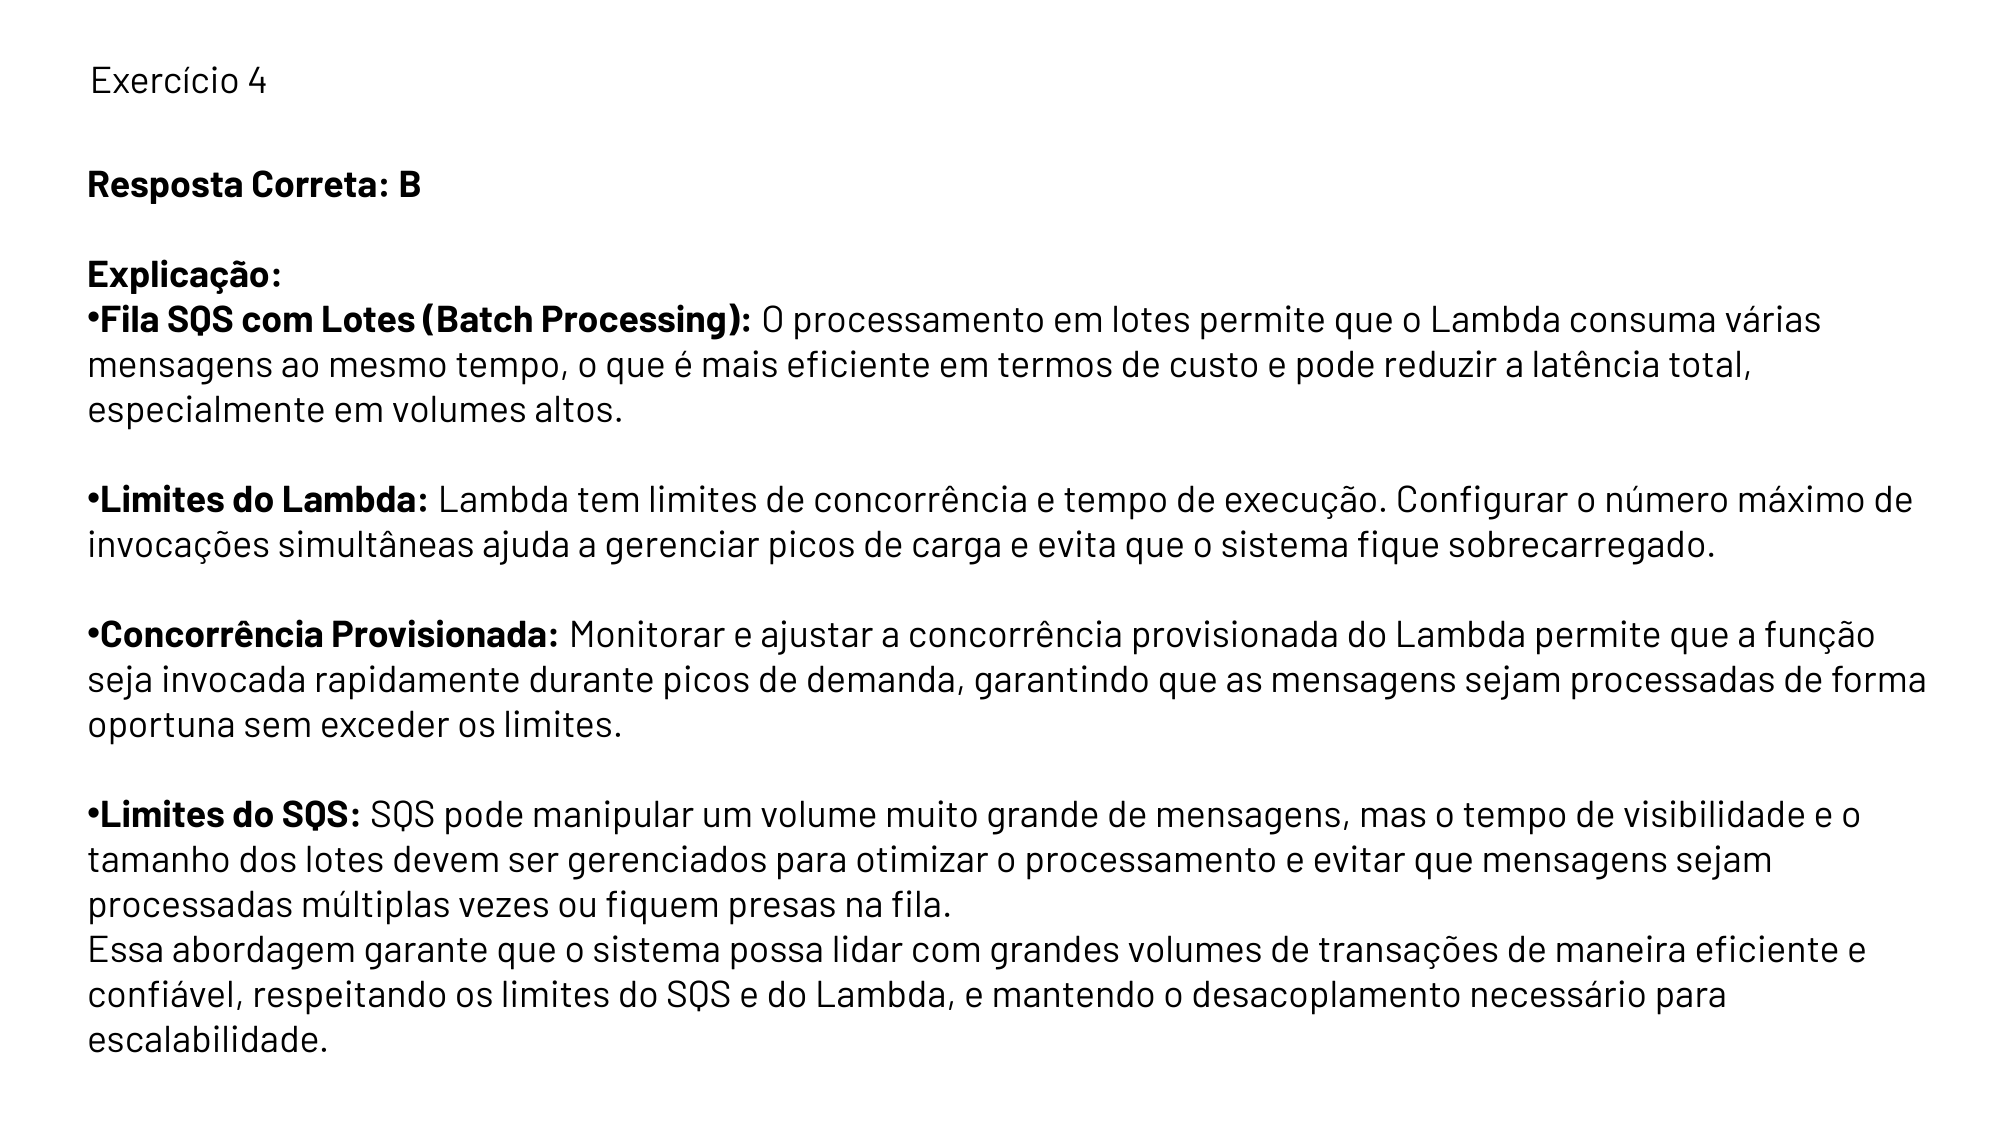

Exercício 4
Resposta Correta: B

Explicação:
Fila SQS com Lotes (Batch Processing): O processamento em lotes permite que o Lambda consuma várias mensagens ao mesmo tempo, o que é mais eficiente em termos de custo e pode reduzir a latência total, especialmente em volumes altos.

Limites do Lambda: Lambda tem limites de concorrência e tempo de execução. Configurar o número máximo de invocações simultâneas ajuda a gerenciar picos de carga e evita que o sistema fique sobrecarregado.

Concorrência Provisionada: Monitorar e ajustar a concorrência provisionada do Lambda permite que a função seja invocada rapidamente durante picos de demanda, garantindo que as mensagens sejam processadas de forma oportuna sem exceder os limites.

Limites do SQS: SQS pode manipular um volume muito grande de mensagens, mas o tempo de visibilidade e o tamanho dos lotes devem ser gerenciados para otimizar o processamento e evitar que mensagens sejam processadas múltiplas vezes ou fiquem presas na fila.
Essa abordagem garante que o sistema possa lidar com grandes volumes de transações de maneira eficiente e confiável, respeitando os limites do SQS e do Lambda, e mantendo o desacoplamento necessário para escalabilidade.